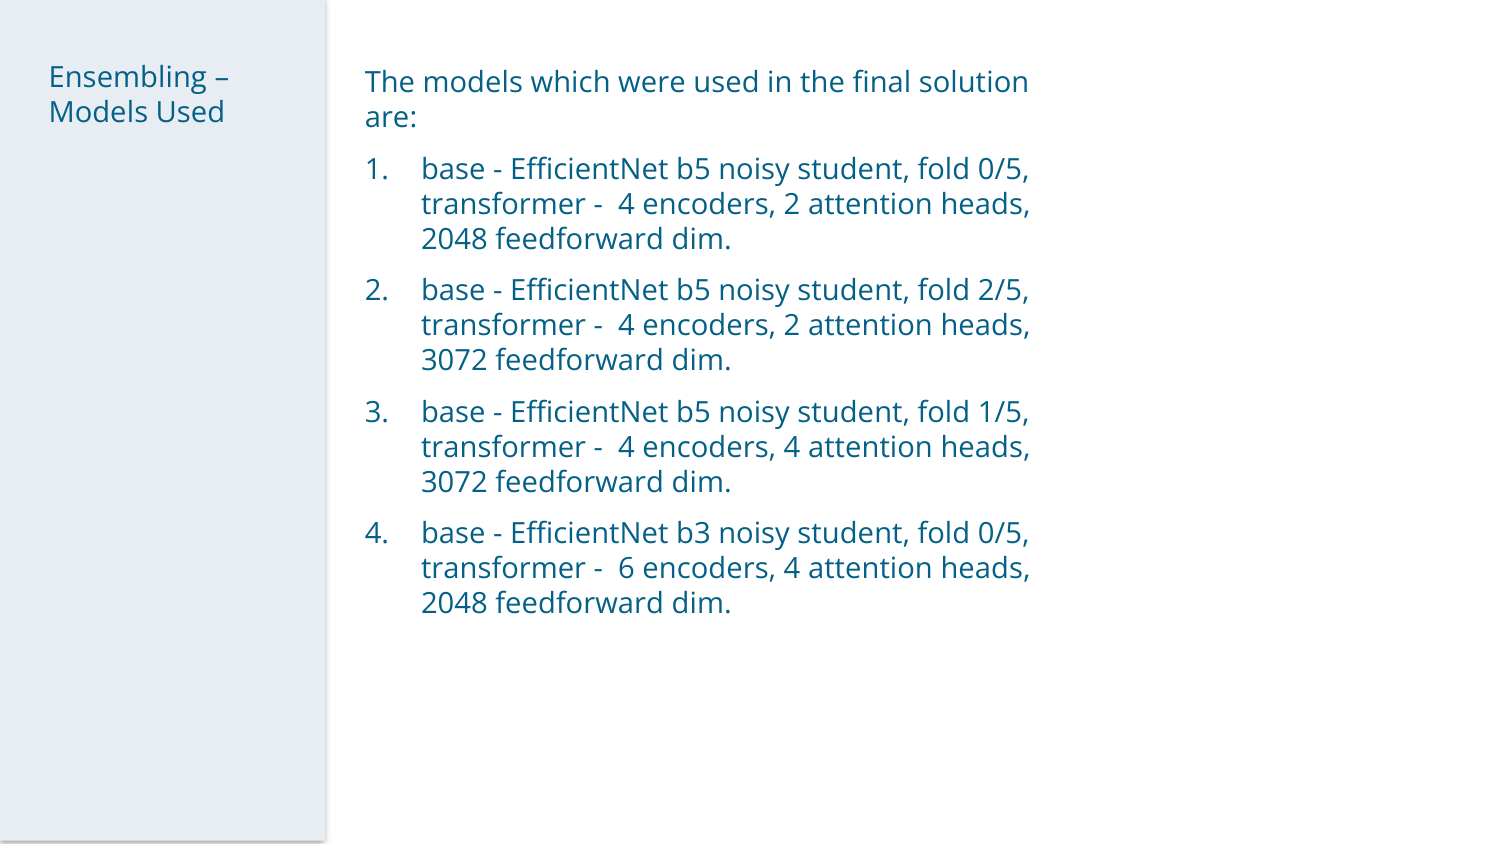

Ensembling –
Models Used

The models which were used in the final solution are:
base - EfficientNet b5 noisy student, fold 0/5, transformer -  4 encoders, 2 attention heads, 2048 feedforward dim.
base - EfficientNet b5 noisy student, fold 2/5, transformer -  4 encoders, 2 attention heads, 3072 feedforward dim.
base - EfficientNet b5 noisy student, fold 1/5, transformer -  4 encoders, 4 attention heads, 3072 feedforward dim.
base - EfficientNet b3 noisy student, fold 0/5, transformer -  6 encoders, 4 attention heads, 2048 feedforward dim.